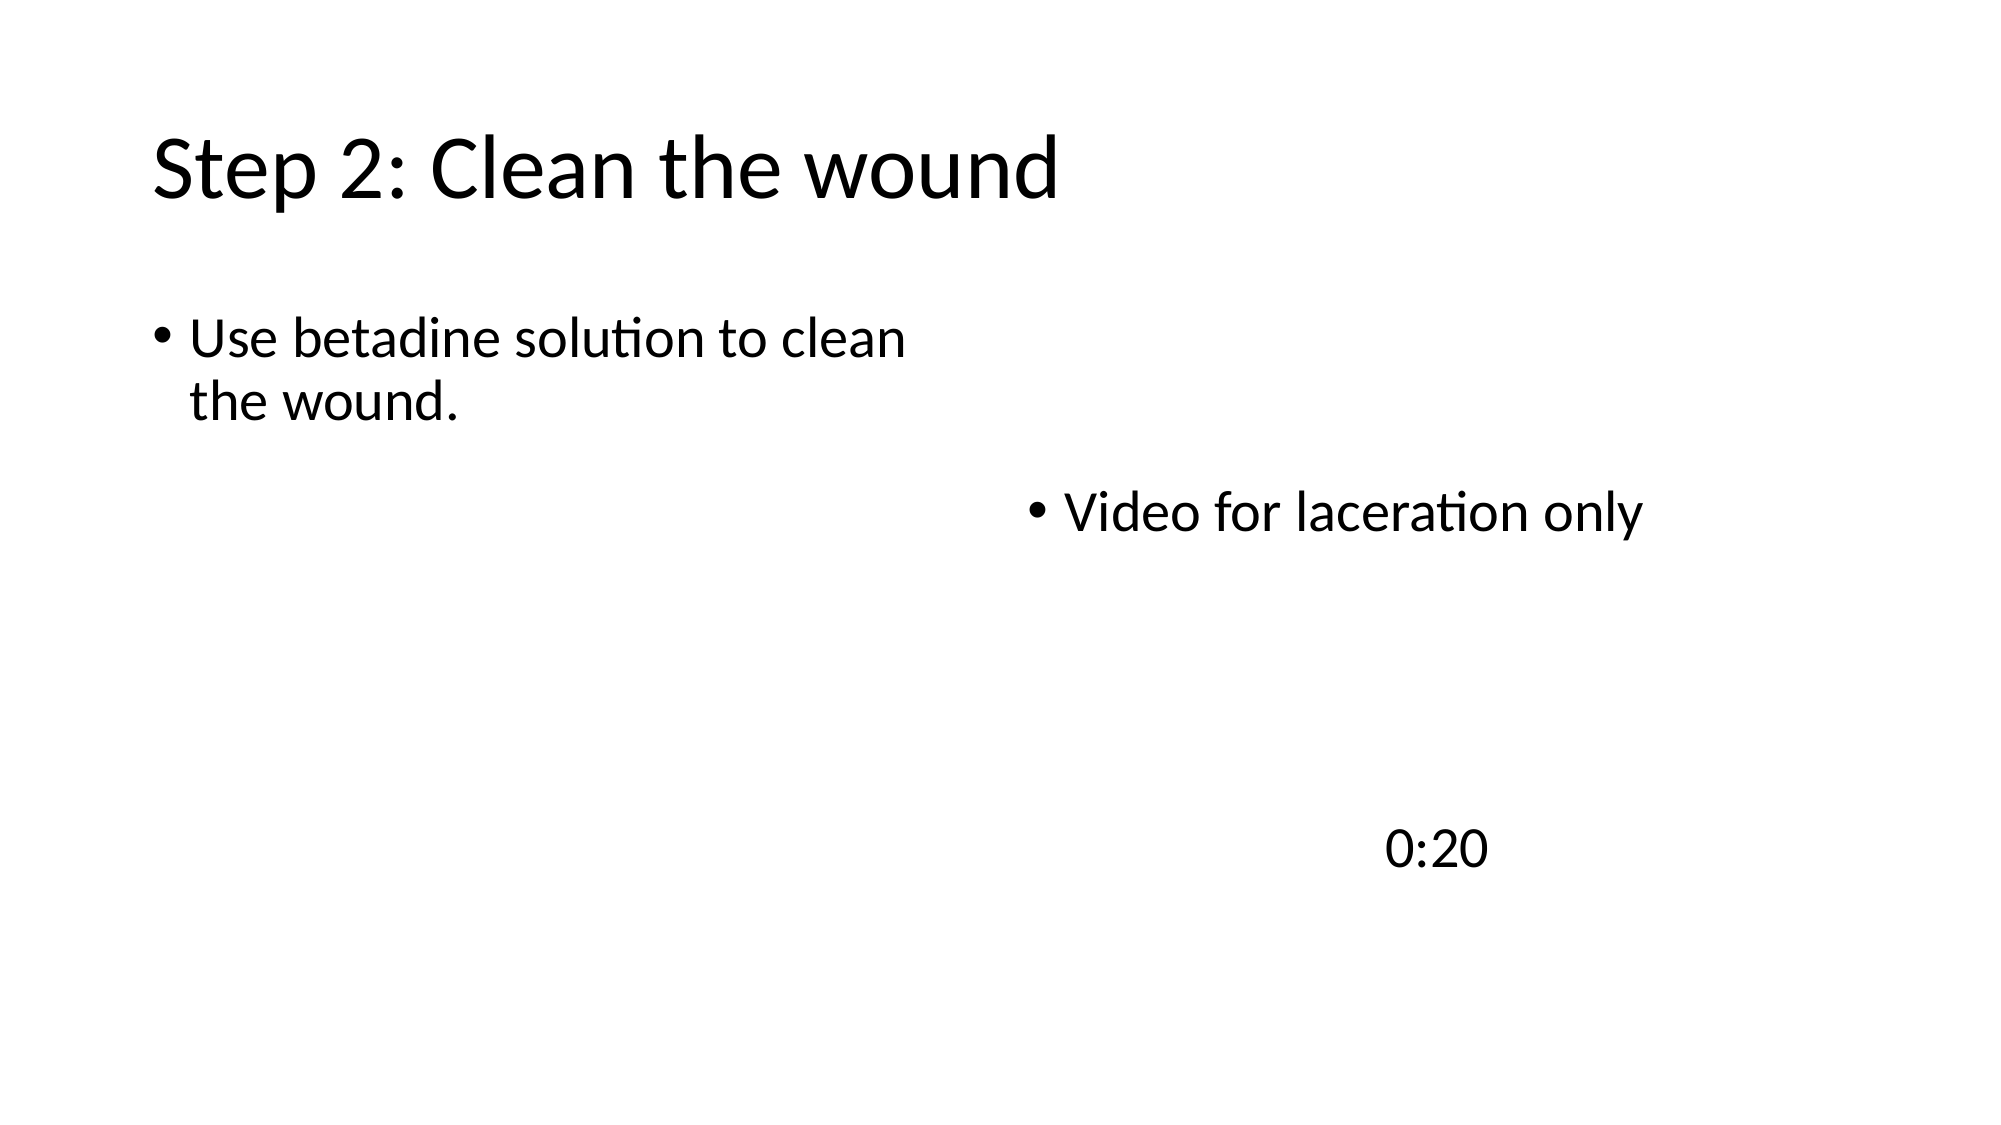

# Step 2: Clean the wound
Use betadine solution to clean the wound.

Video for laceration only

0:20